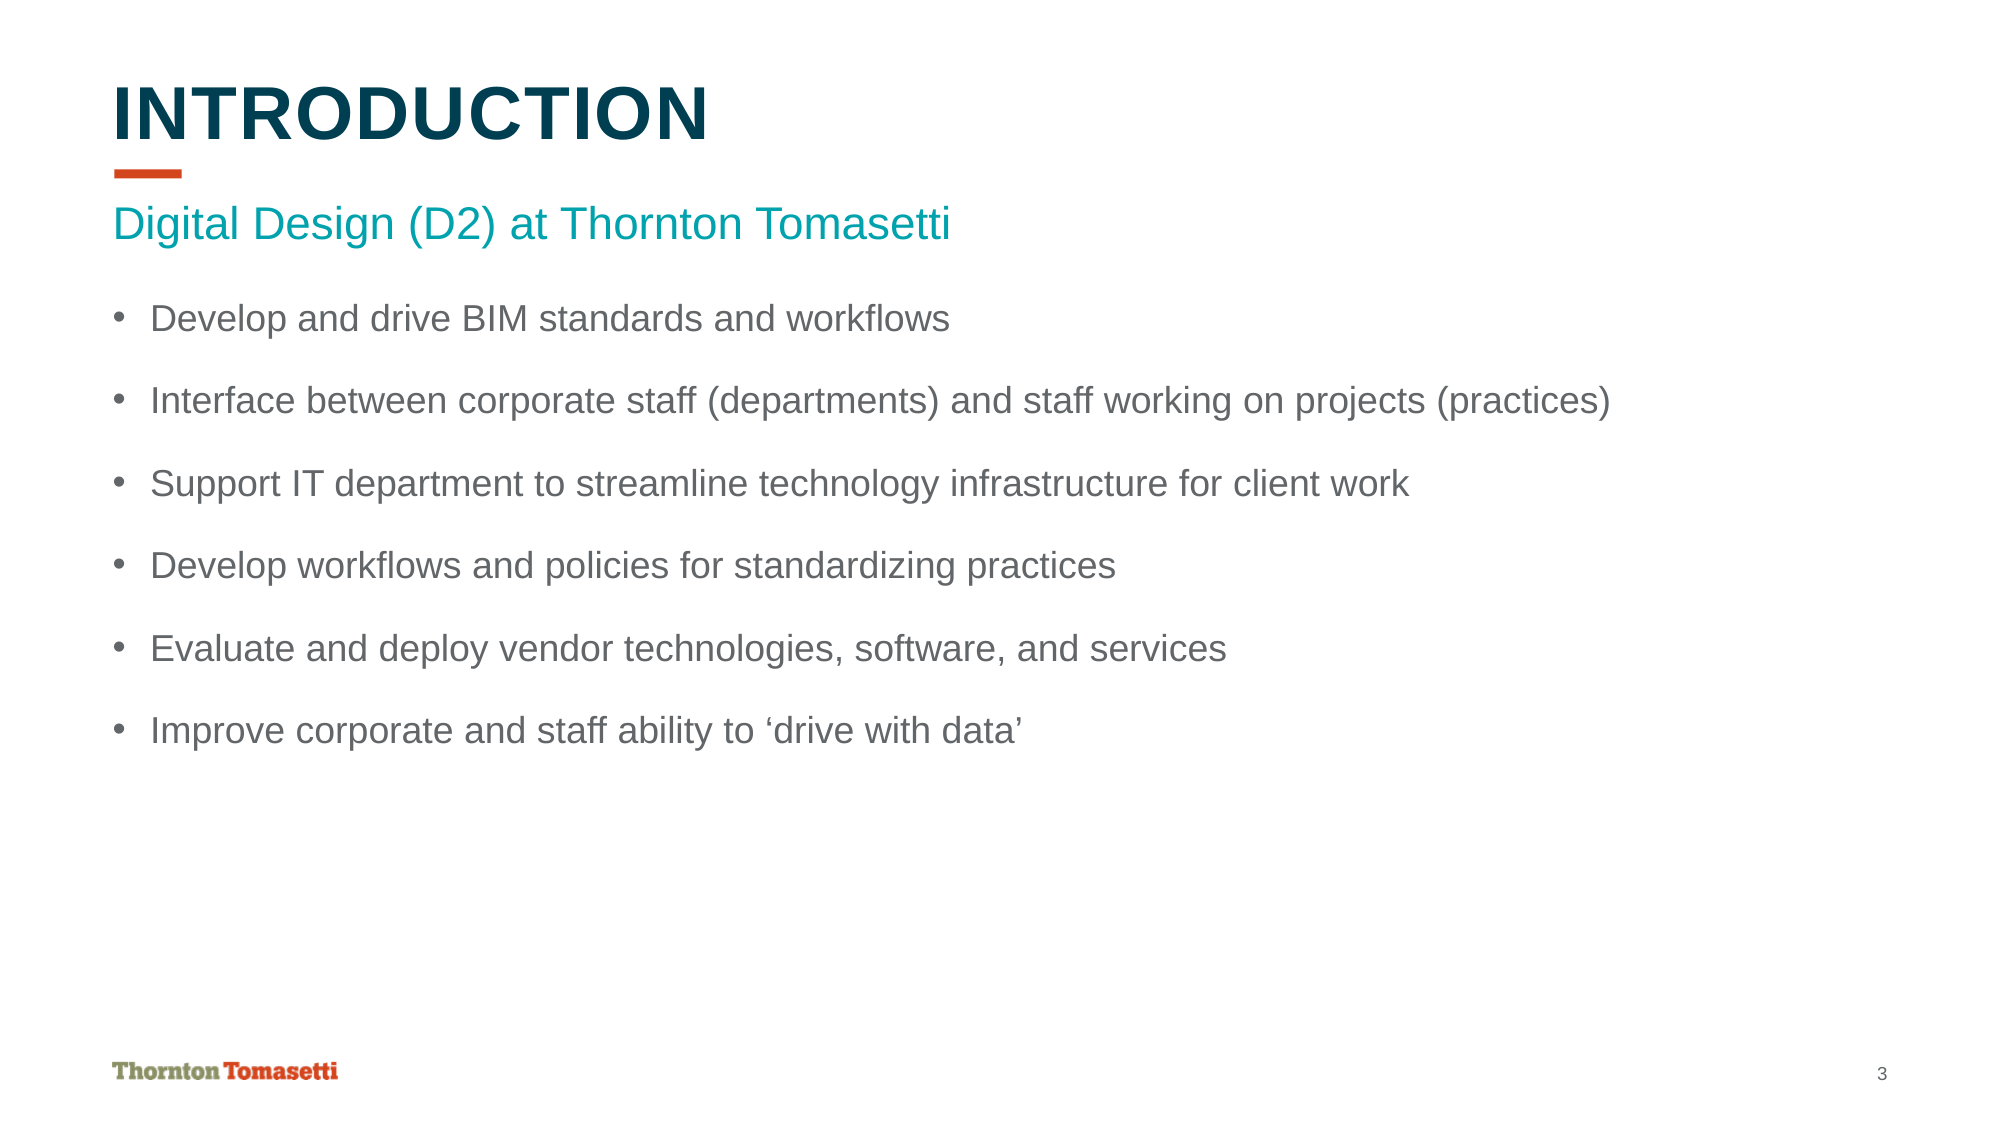

# introduction

Digital Design (D2) at Thornton Tomasetti
Develop and drive BIM standards and workflows
Interface between corporate staff (departments) and staff working on projects (practices)
Support IT department to streamline technology infrastructure for client work
Develop workflows and policies for standardizing practices
Evaluate and deploy vendor technologies, software, and services
Improve corporate and staff ability to ‘drive with data’
3